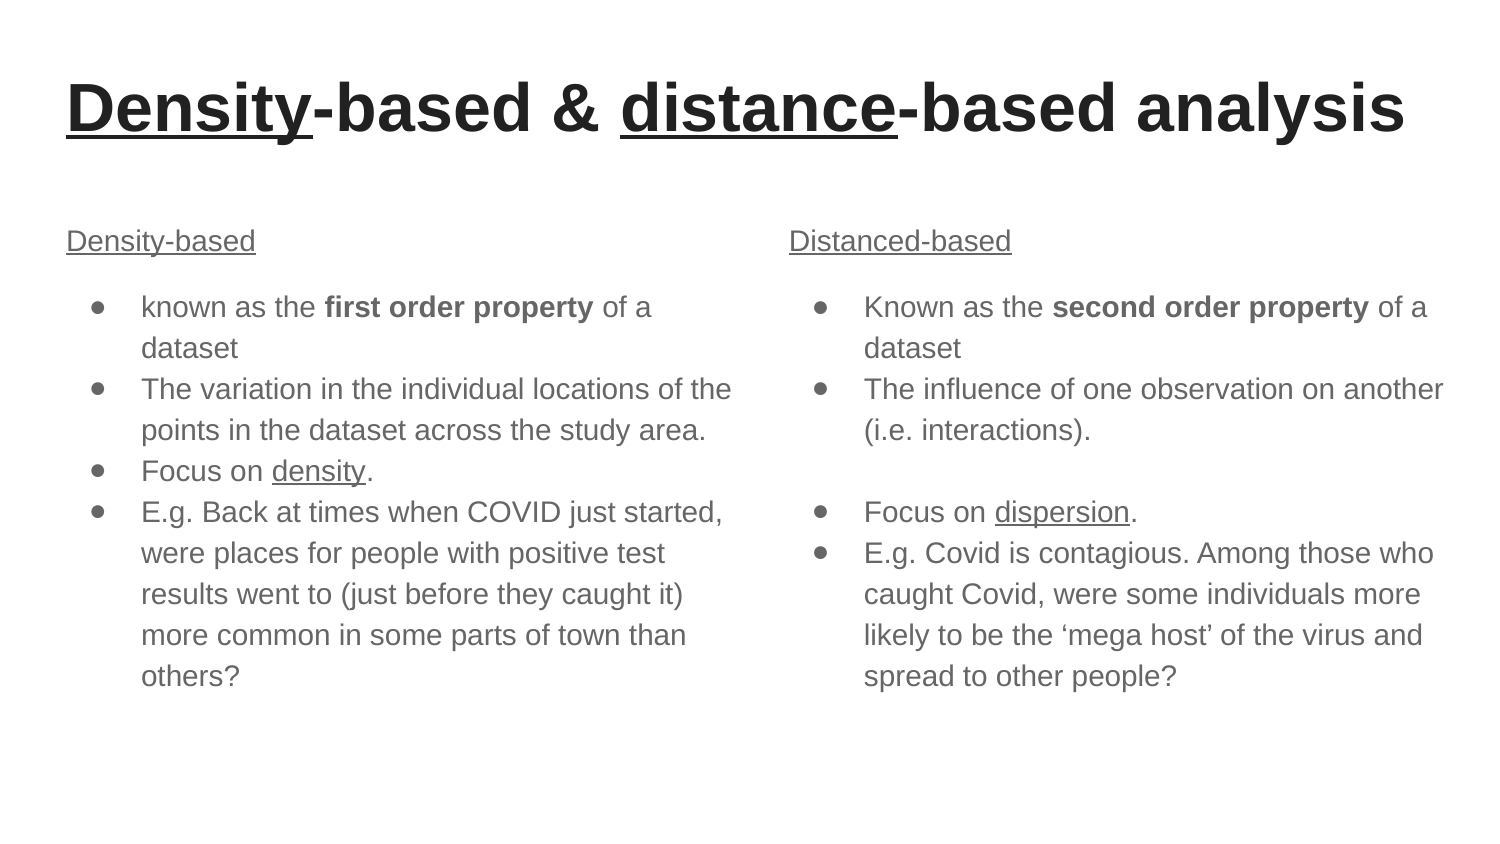

# Density-based & distance-based analysis
Density-based
known as the first order property of a dataset
The variation in the individual locations of the points in the dataset across the study area.
Focus on density.
E.g. Back at times when COVID just started, were places for people with positive test results went to (just before they caught it) more common in some parts of town than others?
Distanced-based
Known as the second order property of a dataset
The influence of one observation on another (i.e. interactions).
Focus on dispersion.
E.g. Covid is contagious. Among those who caught Covid, were some individuals more likely to be the ‘mega host’ of the virus and spread to other people?